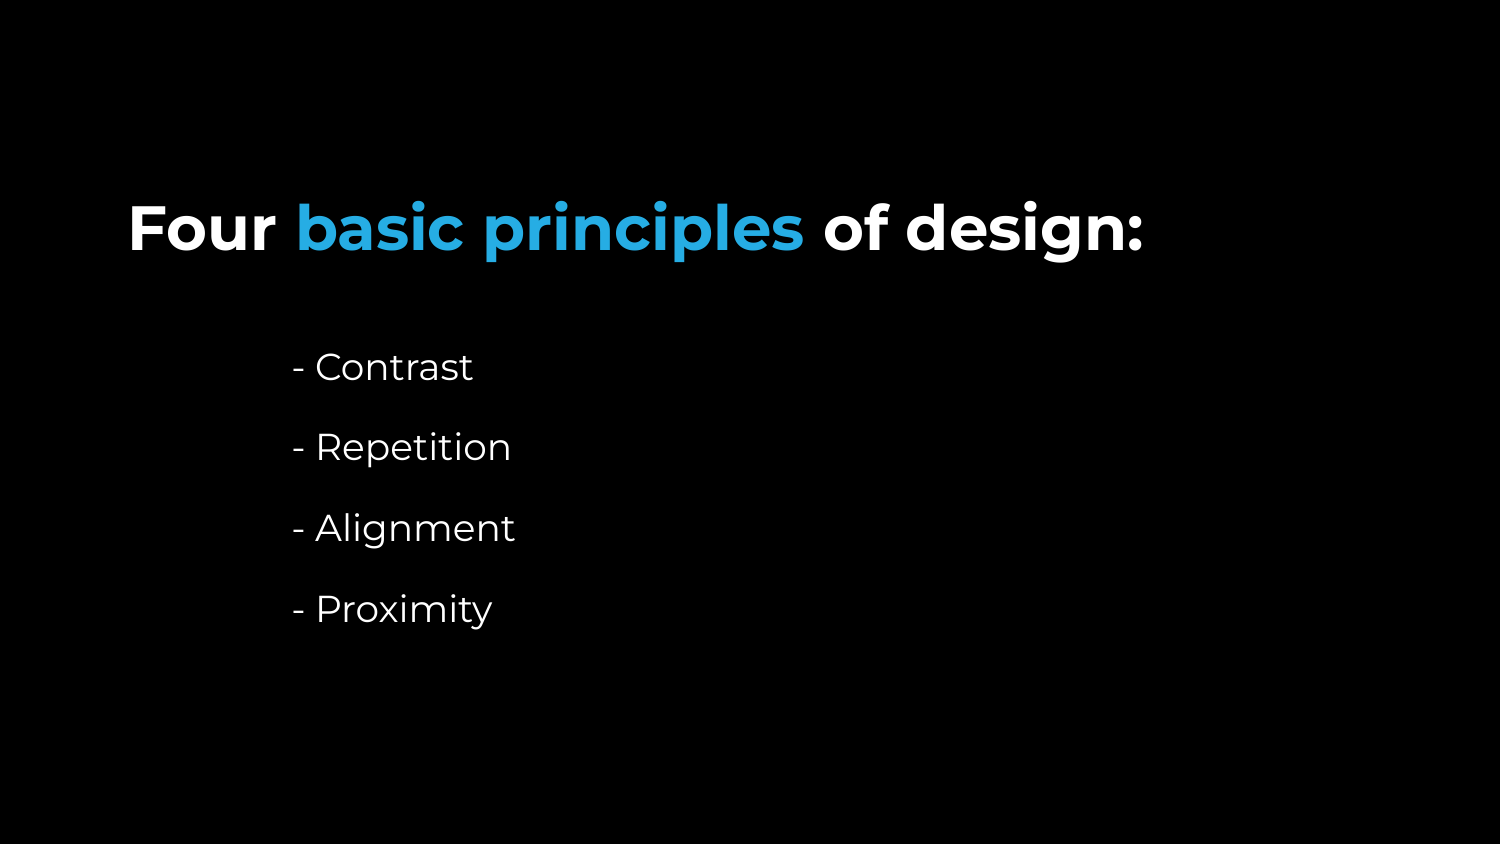

Four basic principles of design:
- Contrast
- Repetition
- Alignment
- Proximity